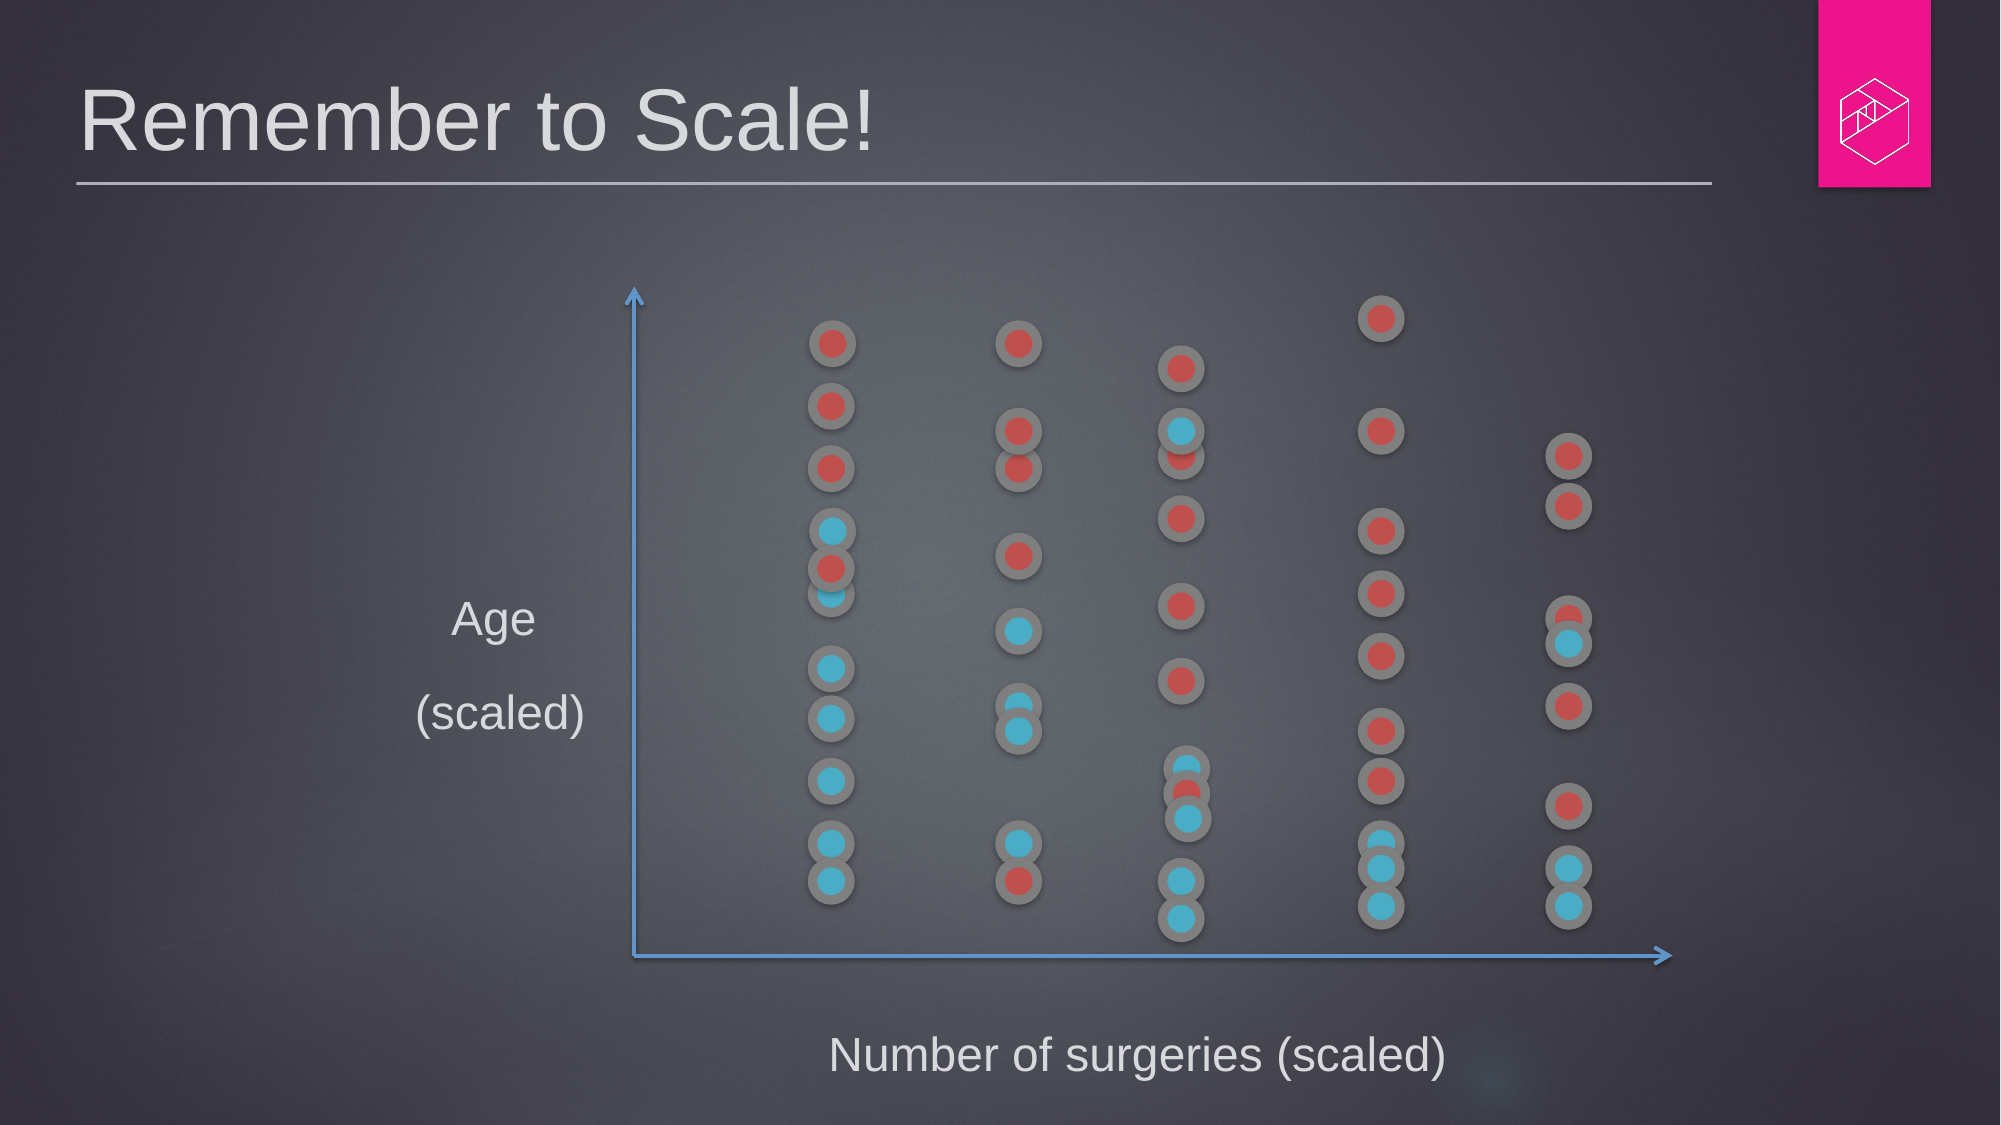

# Remember to Scale!

Age
(scaled)

Number of surgeries (scaled)